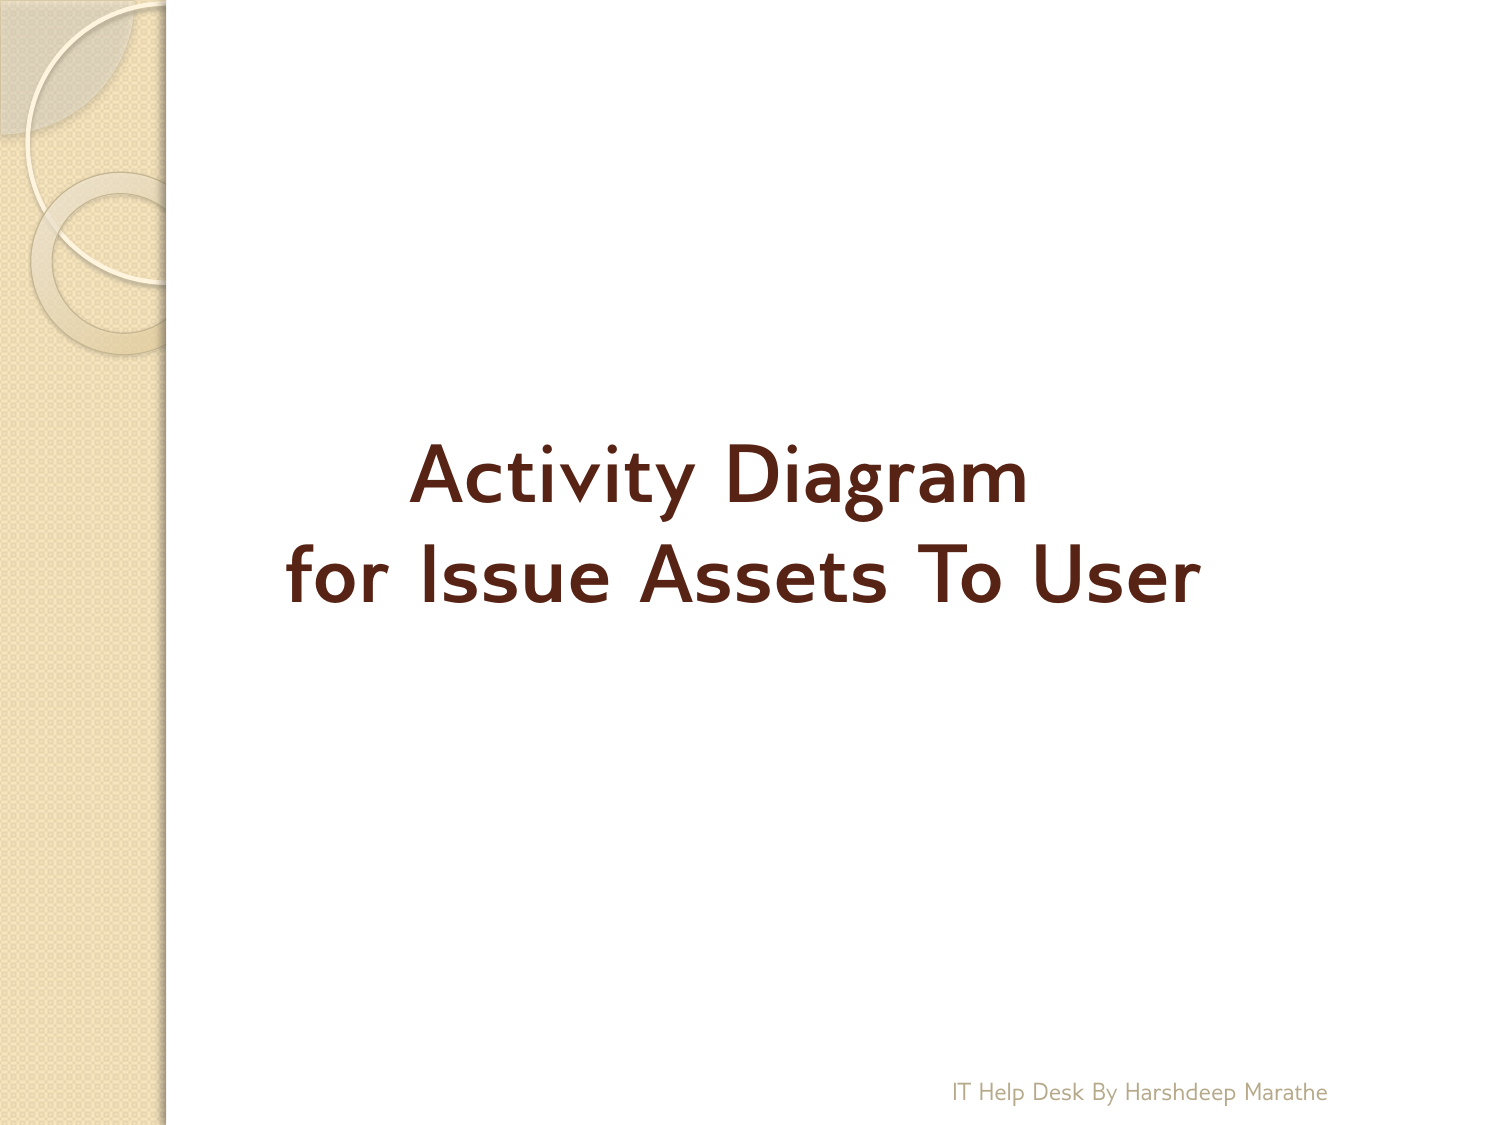

# Activity Diagram for Issue Assets To User
IT Help Desk By Harshdeep Marathe